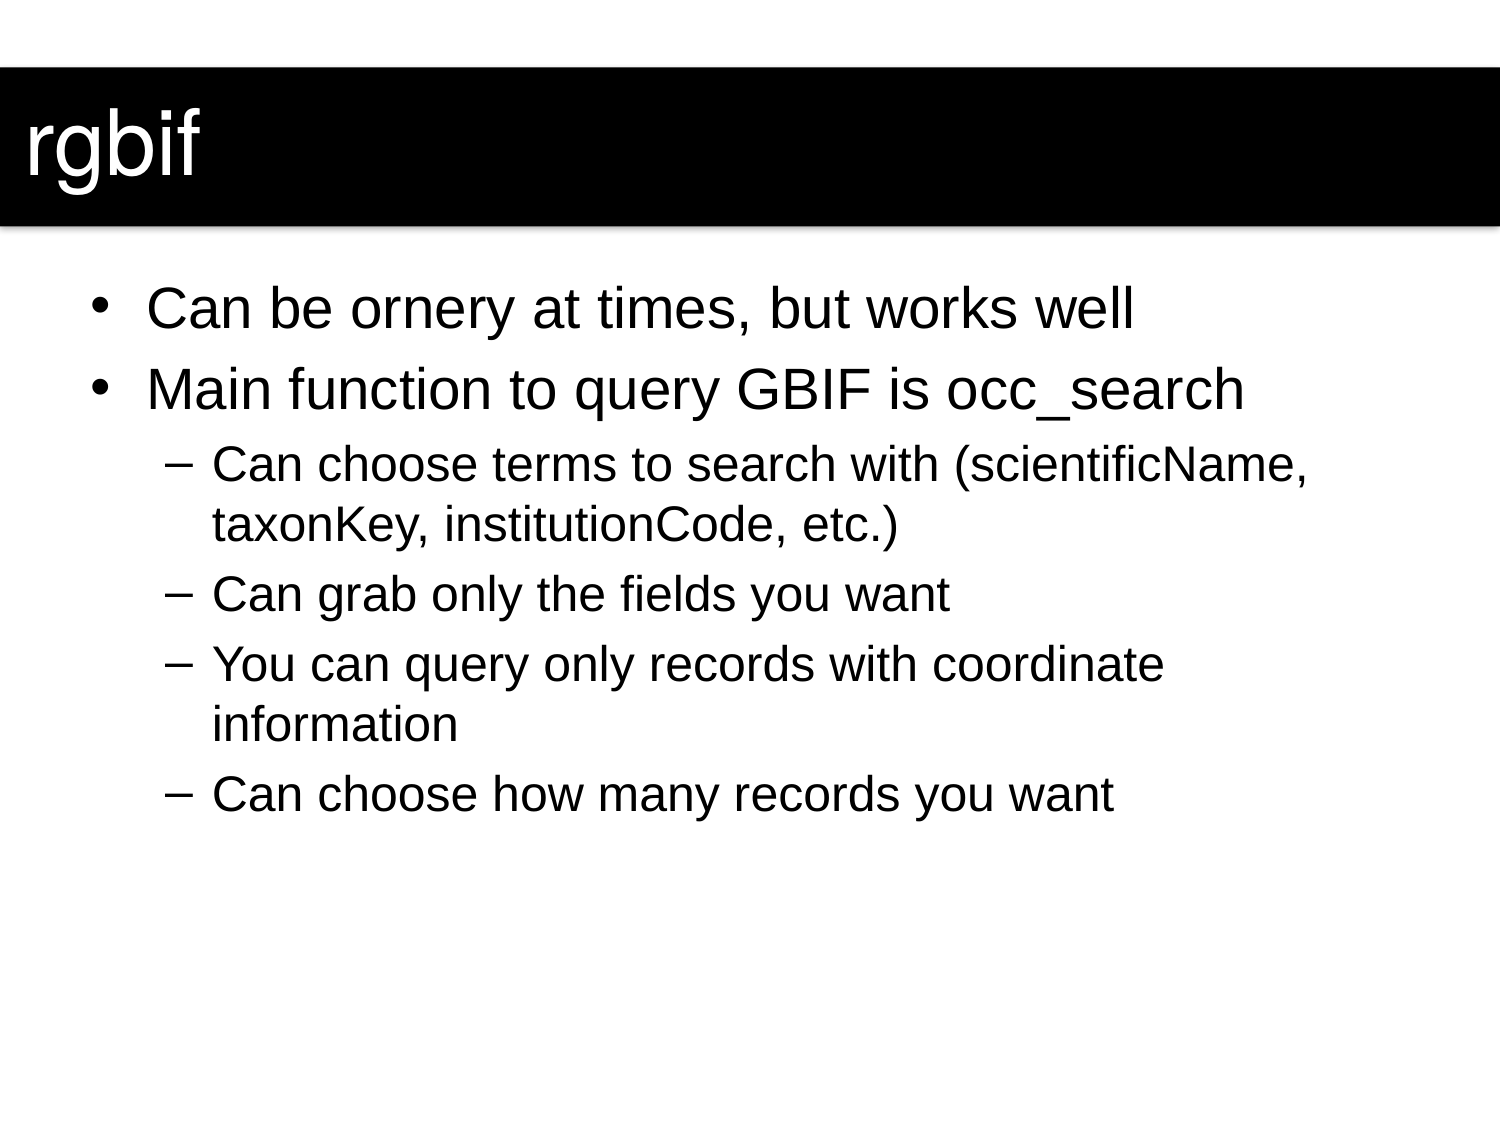

rgbif
#

Can be ornery at times, but works well
Main function to query GBIF is occ_search
Can choose terms to search with (scientificName, taxonKey, institutionCode, etc.)
Can grab only the fields you want
You can query only records with coordinate information
Can choose how many records you want